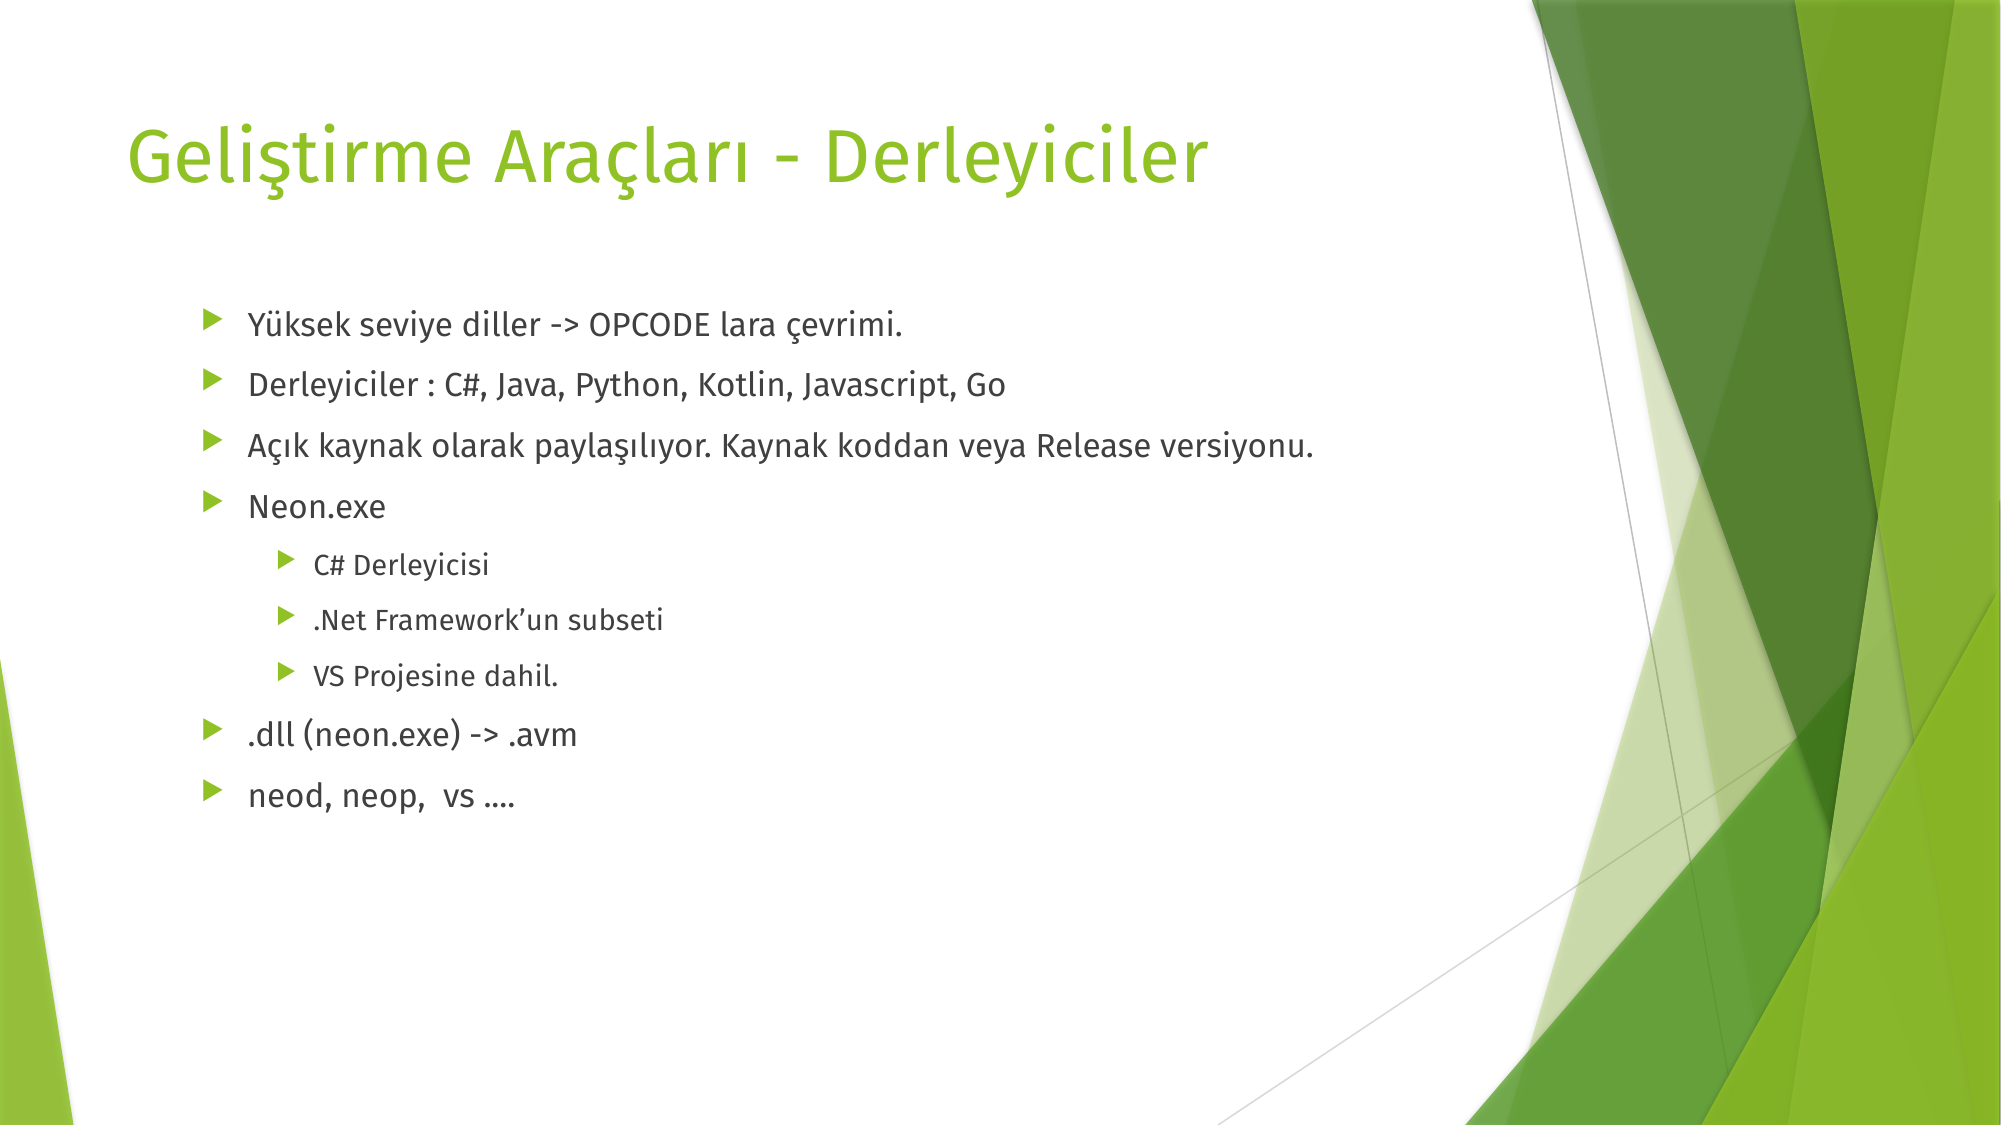

# Geliştirme Araçları - Derleyiciler
Yüksek seviye diller -> OPCODE lara çevrimi.
Derleyiciler : C#, Java, Python, Kotlin, Javascript, Go
Açık kaynak olarak paylaşılıyor. Kaynak koddan veya Release versiyonu.
Neon.exe
C# Derleyicisi
.Net Framework’un subseti
VS Projesine dahil.
.dll (neon.exe) -> .avm
neod, neop,  vs ....